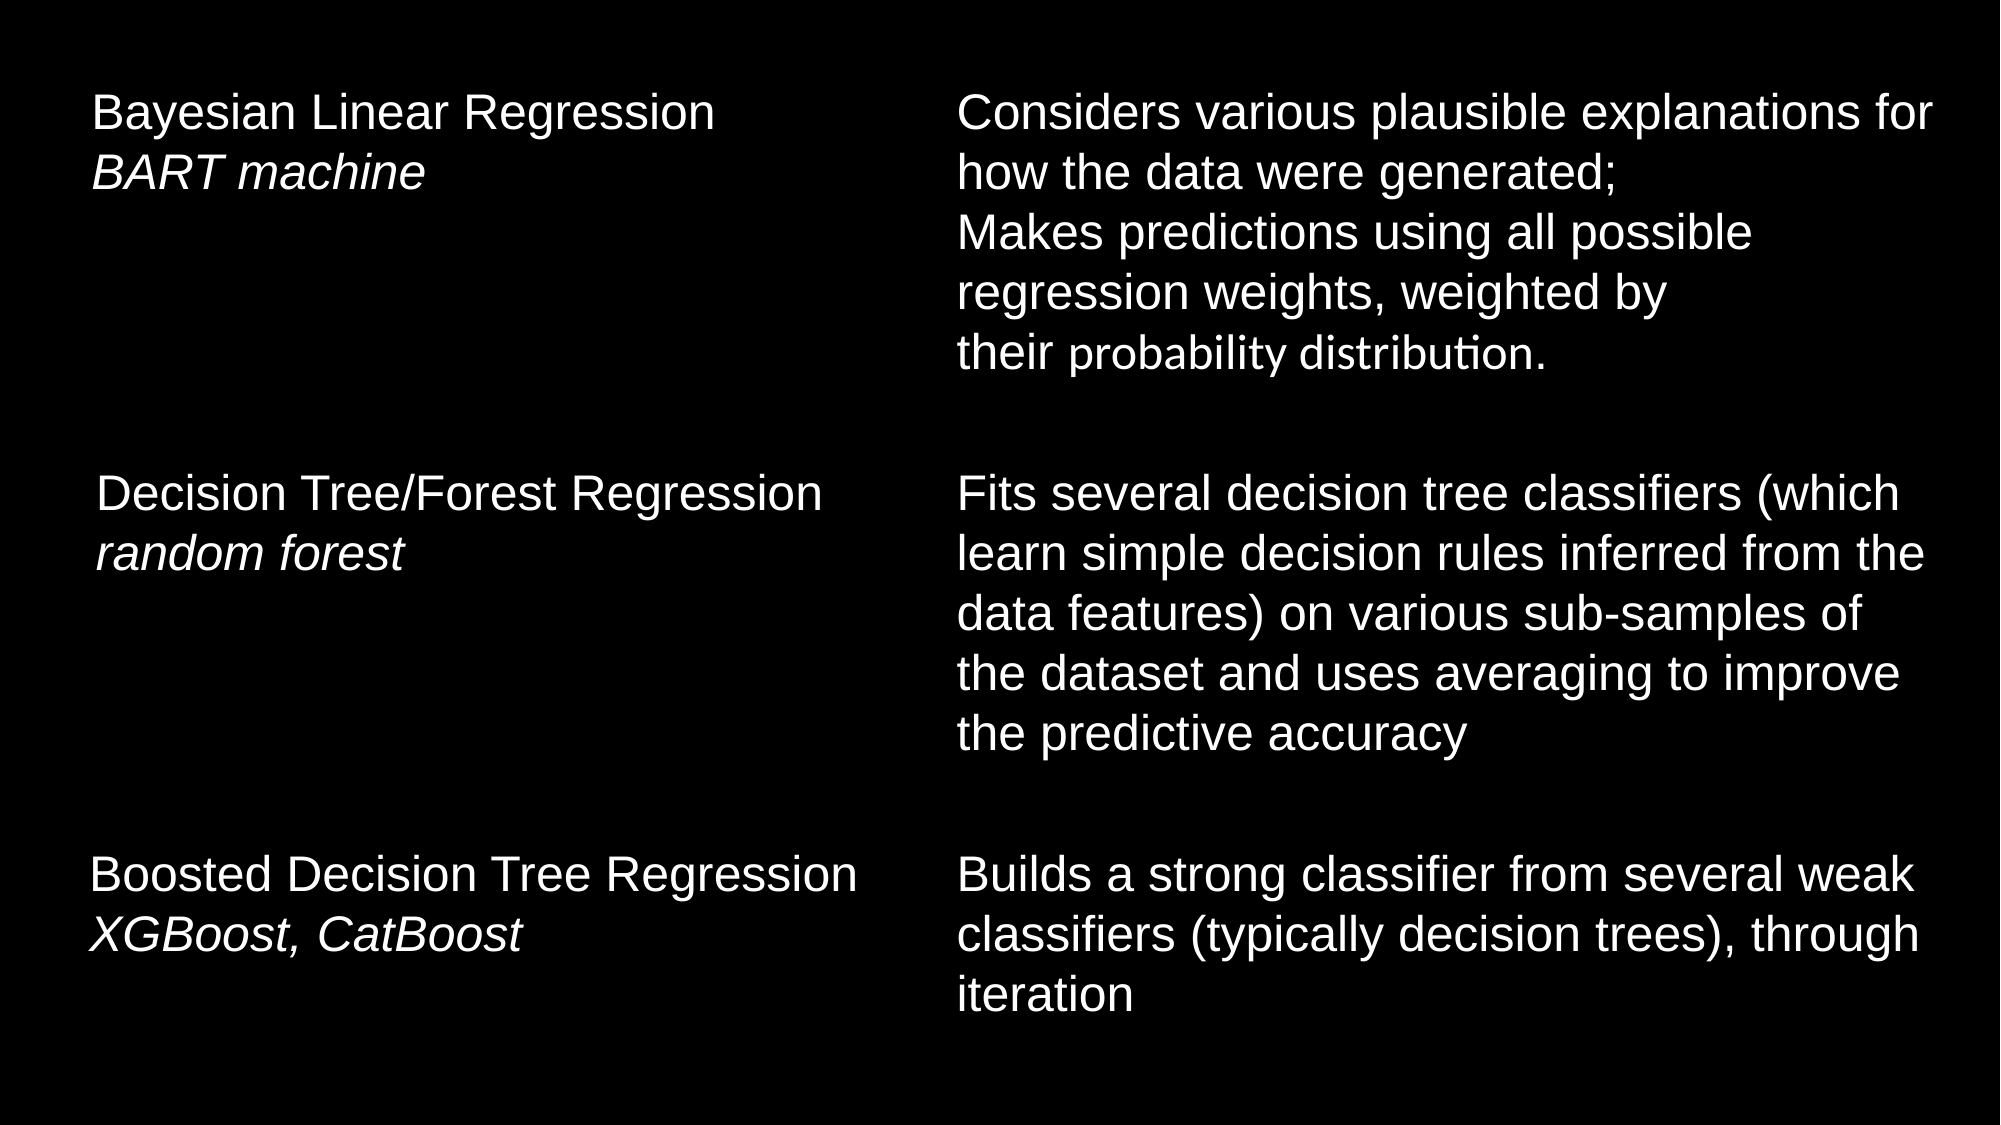

Bayesian Linear Regression
BART machine
Considers various plausible explanations for how the data were generated;
Makes predictions using all possible regression weights, weighted by
their probability distribution.
Decision Tree/Forest Regression
random forest
Fits several decision tree classifiers (which learn simple decision rules inferred from the data features) on various sub-samples of the dataset and uses averaging to improve the predictive accuracy
Boosted Decision Tree Regression
XGBoost, CatBoost
Builds a strong classifier from several weak classifiers (typically decision trees), through iteration